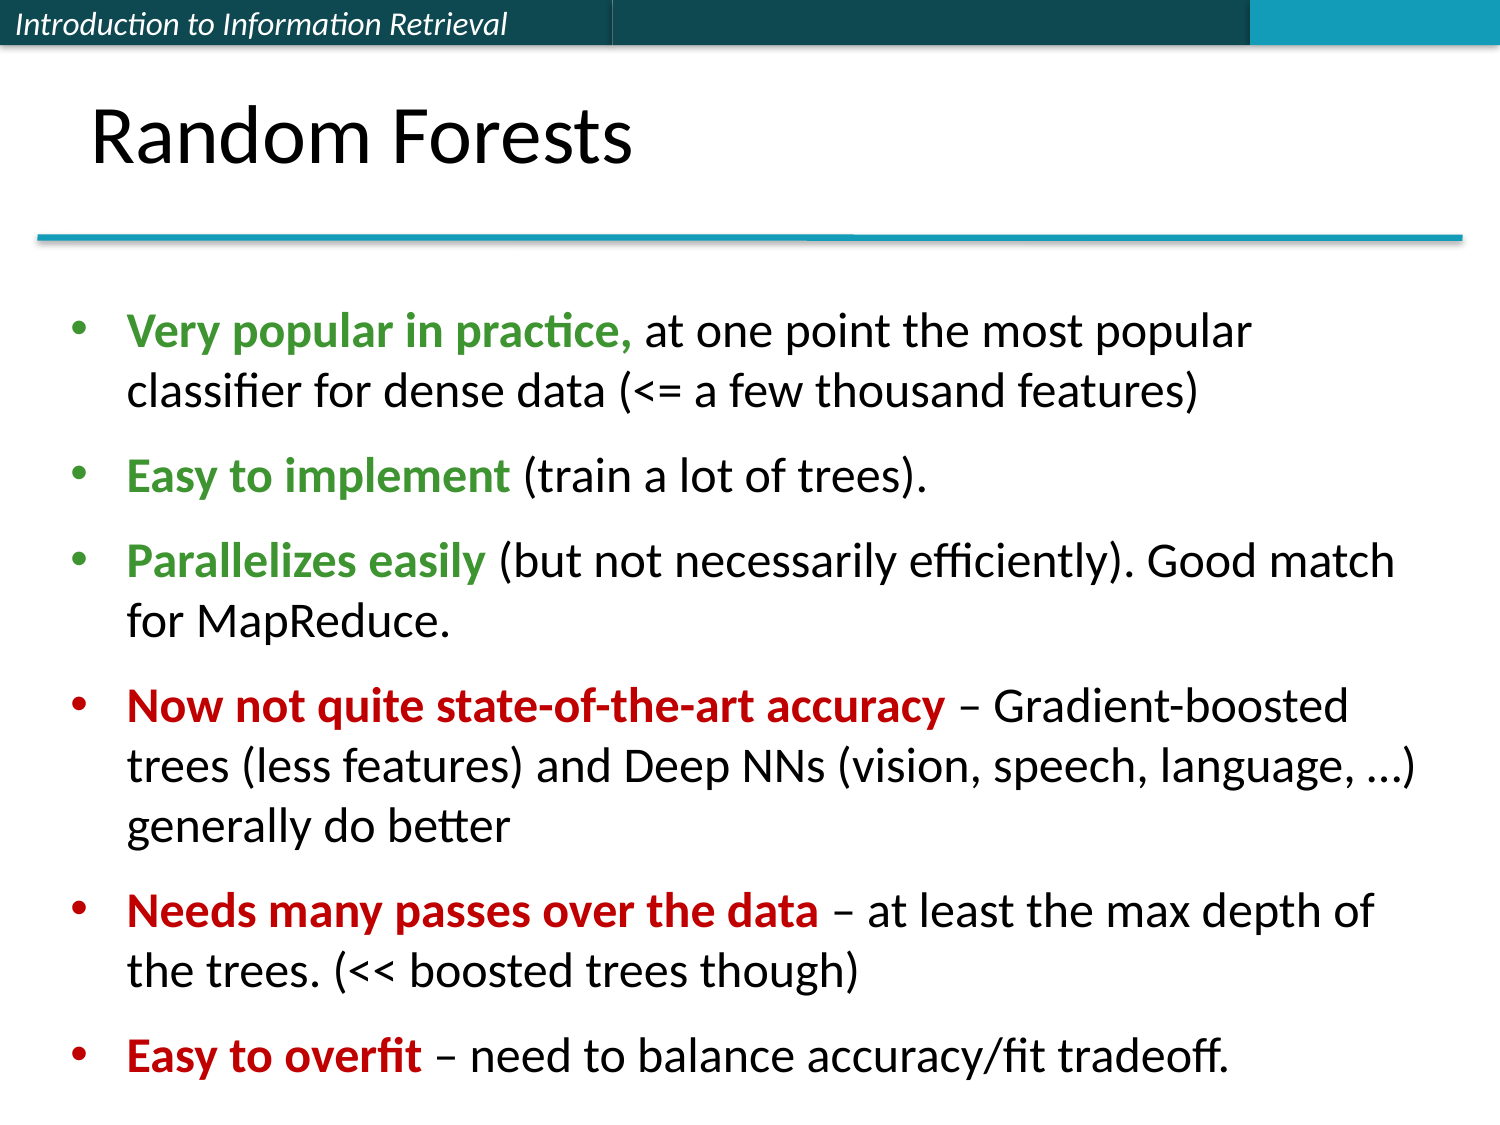

# Random Forests
Very popular in practice, at one point the most popular classifier for dense data (<= a few thousand features)
Easy to implement (train a lot of trees).
Parallelizes easily (but not necessarily efficiently). Good match for MapReduce.
Now not quite state-of-the-art accuracy – Gradient-boosted trees (less features) and Deep NNs (vision, speech, language, …) generally do better
Needs many passes over the data – at least the max depth of the trees. (<< boosted trees though)
Easy to overfit – need to balance accuracy/fit tradeoff.